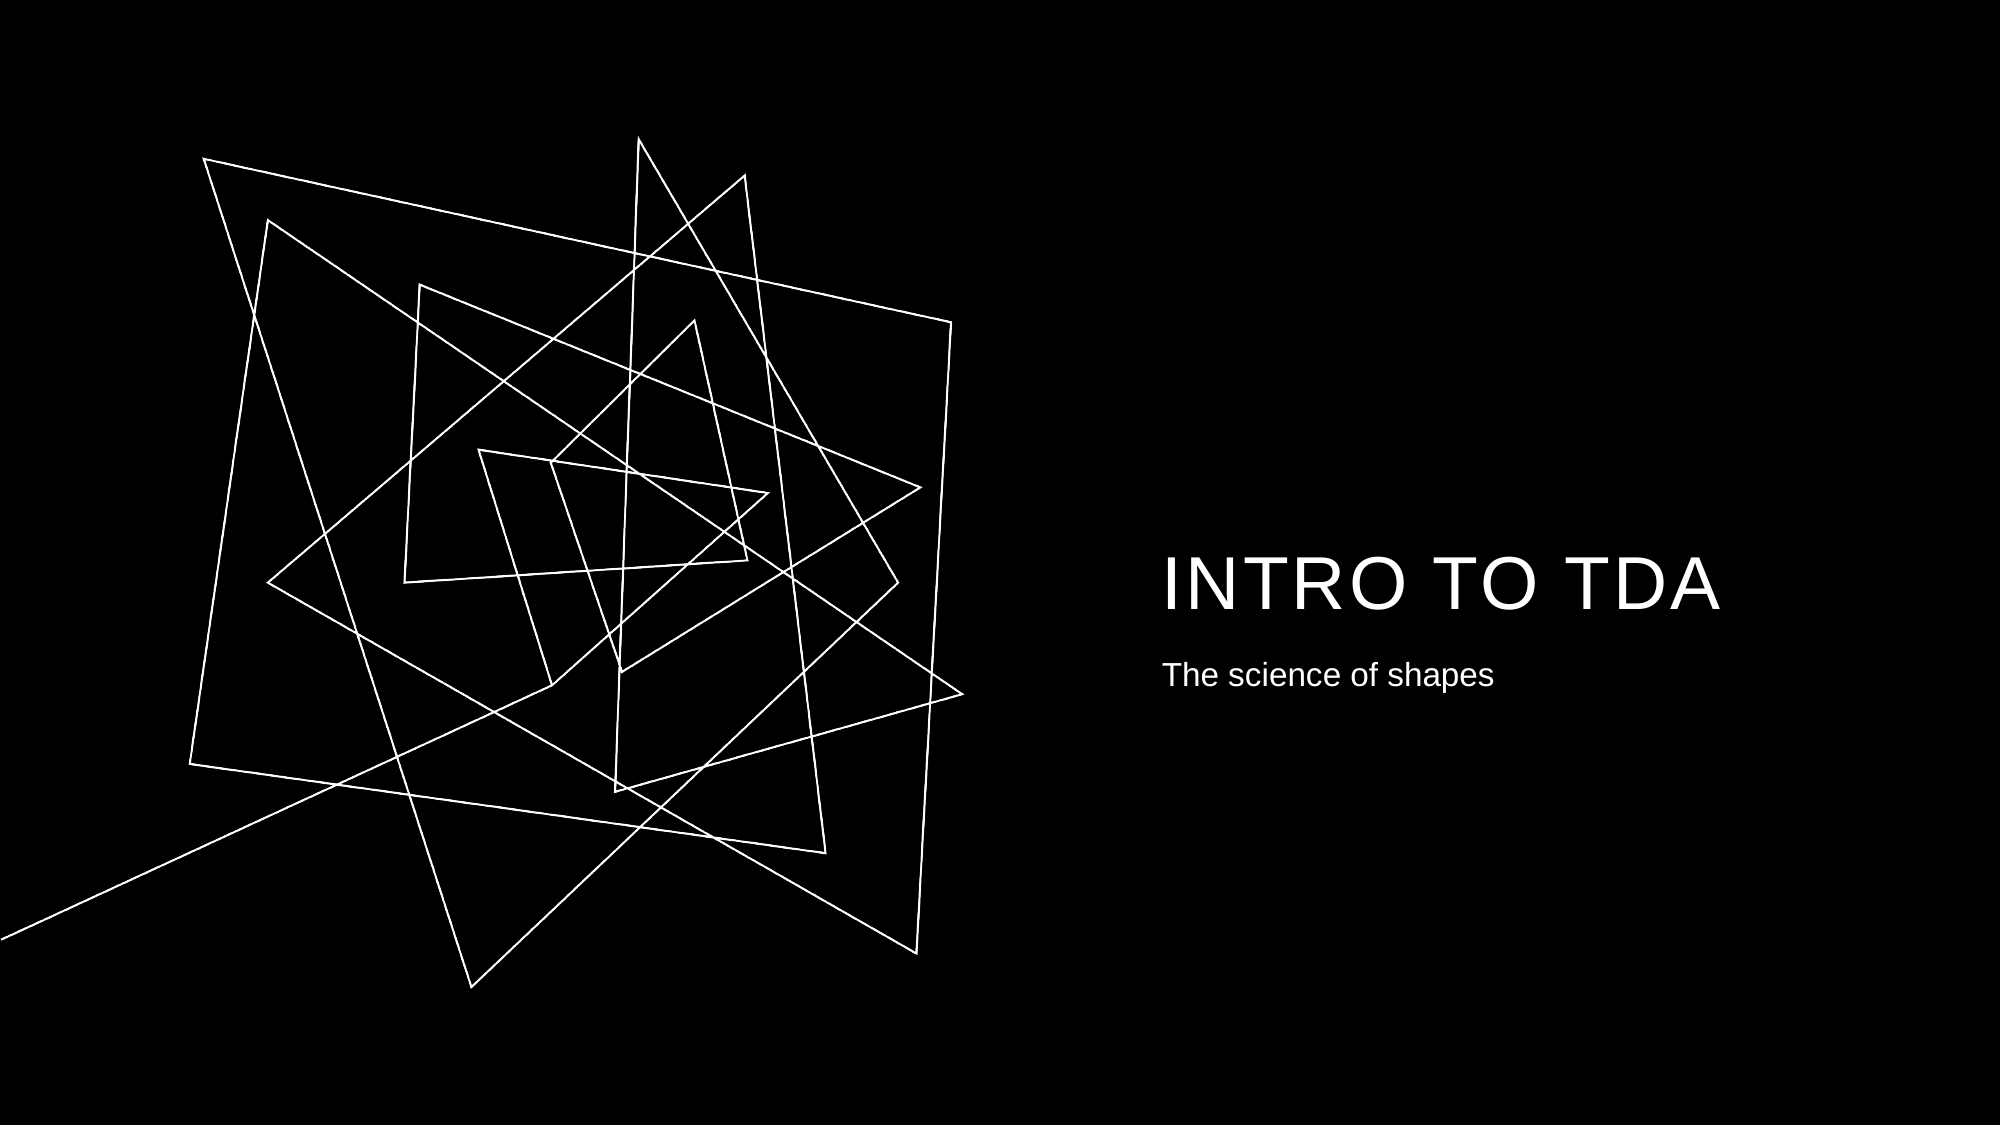

# Intro to TDA
The science of shapes